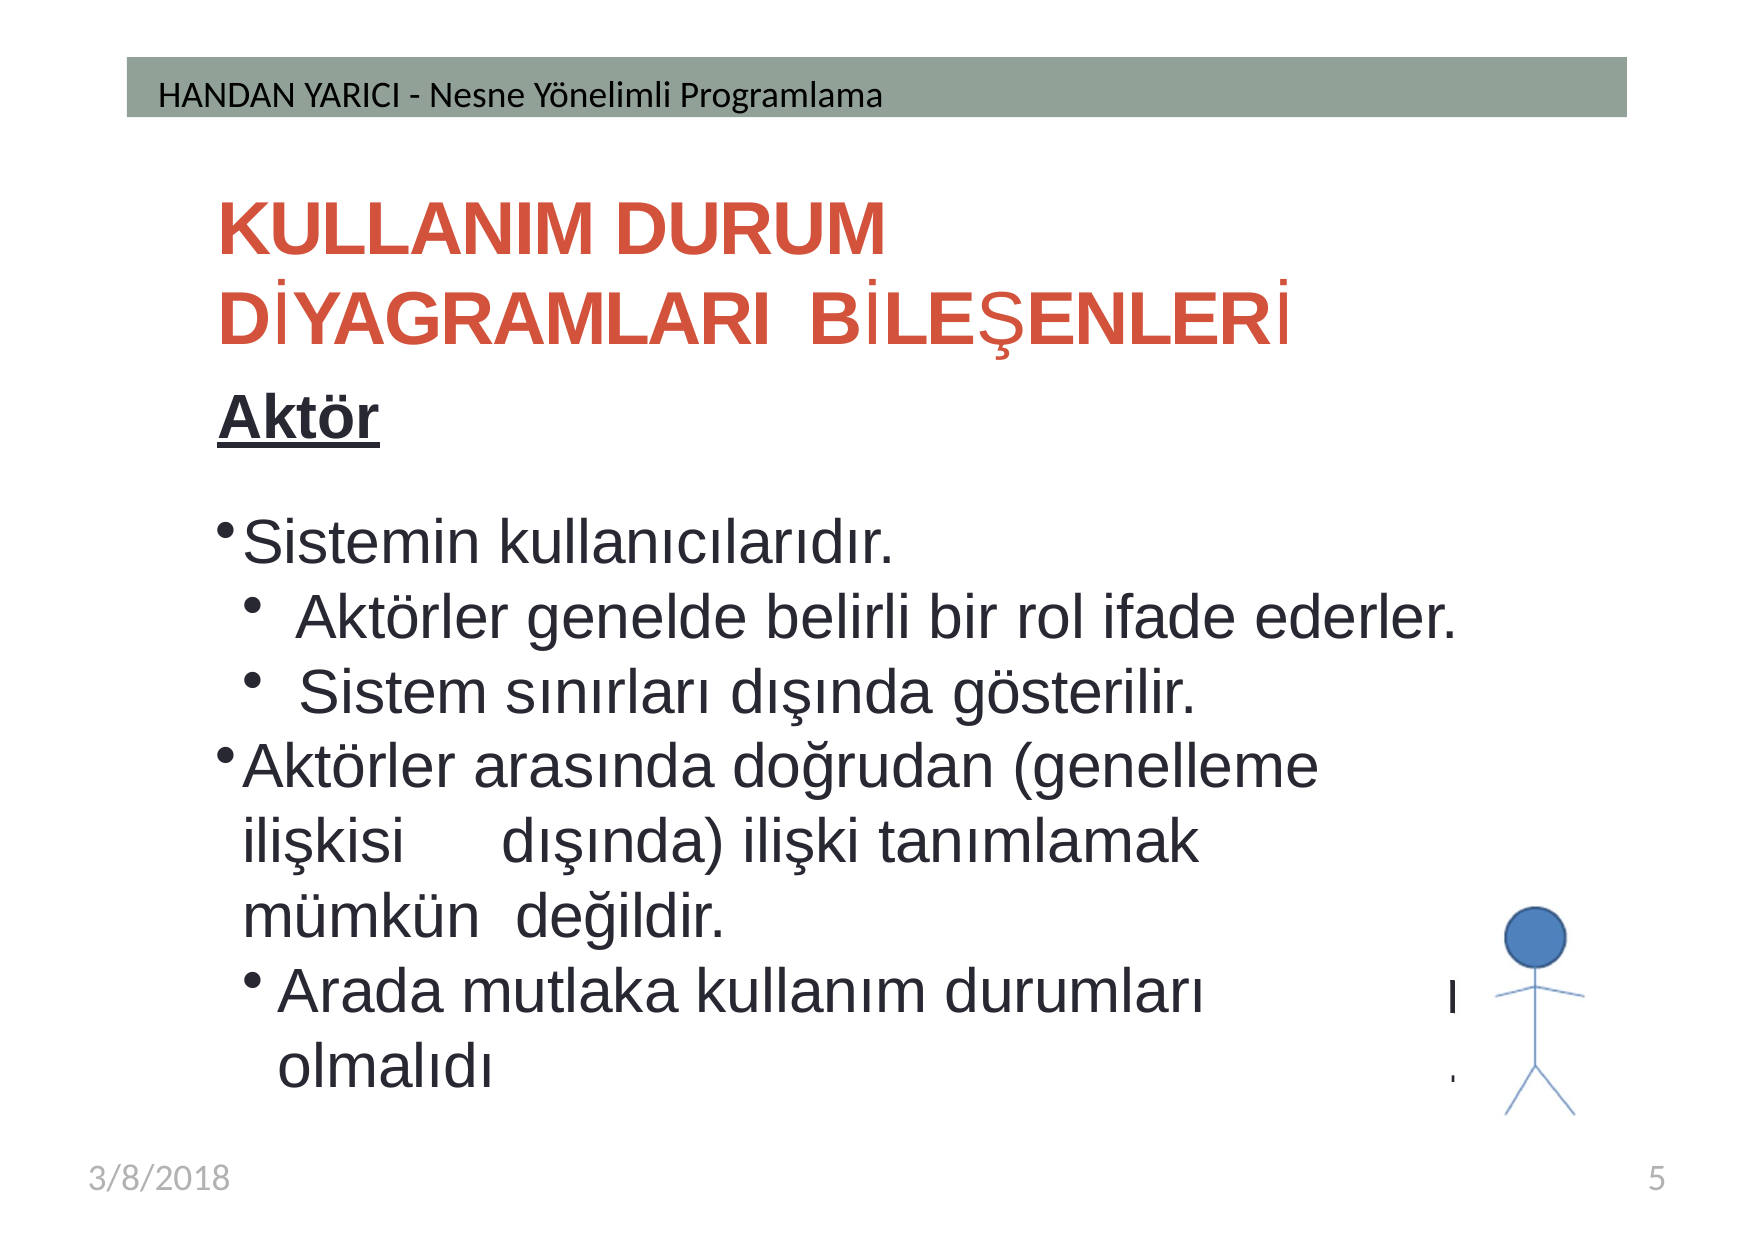

HANDAN YARICI - Nesne Yönelimli Programlama
# KULLANIM DURUM DİYAGRAMLARI  BİLEŞENLERİ
Aktör
Sistemin kullanıcılarıdır.
Aktörler genelde belirli bir rol ifade ederler.
Sistem sınırları dışında gösterilir.
Aktörler arasında doğrudan (genelleme  ilişkisi	dışında) ilişki tanımlamak mümkün  değildir.
Arada mutlaka kullanım durumları olmalıdı

r.
3/8/2018
5